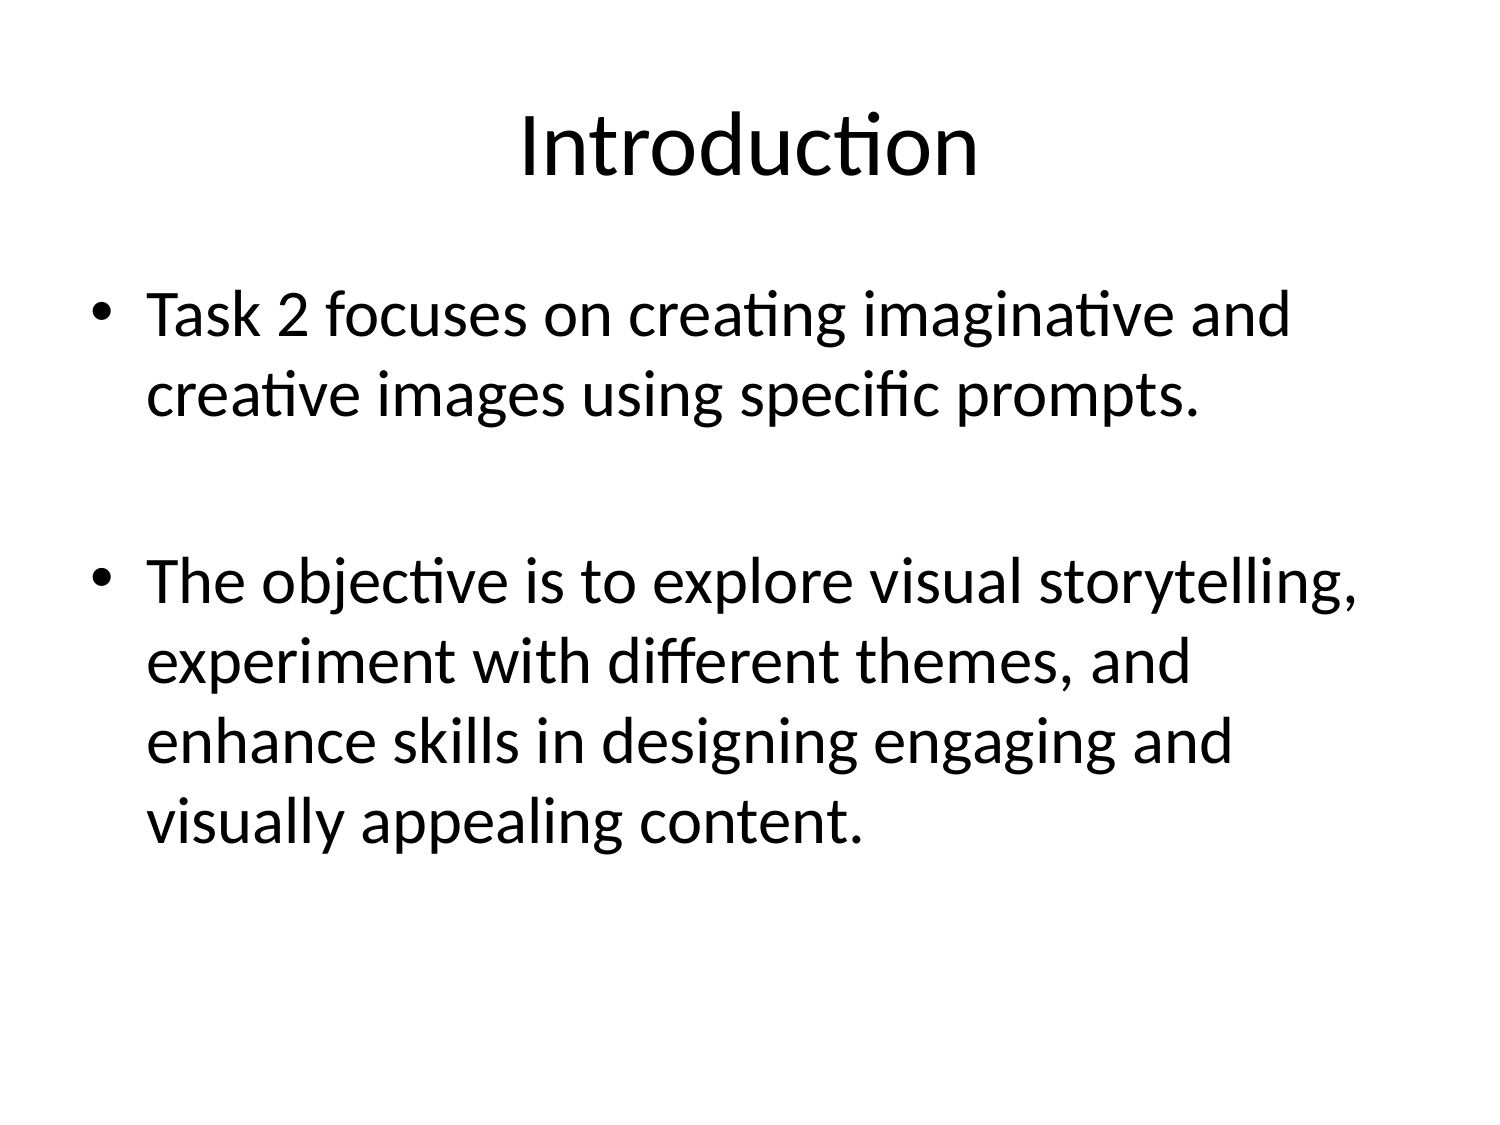

# Introduction
Task 2 focuses on creating imaginative and creative images using specific prompts.

The objective is to explore visual storytelling, experiment with different themes, and enhance skills in designing engaging and visually appealing content.